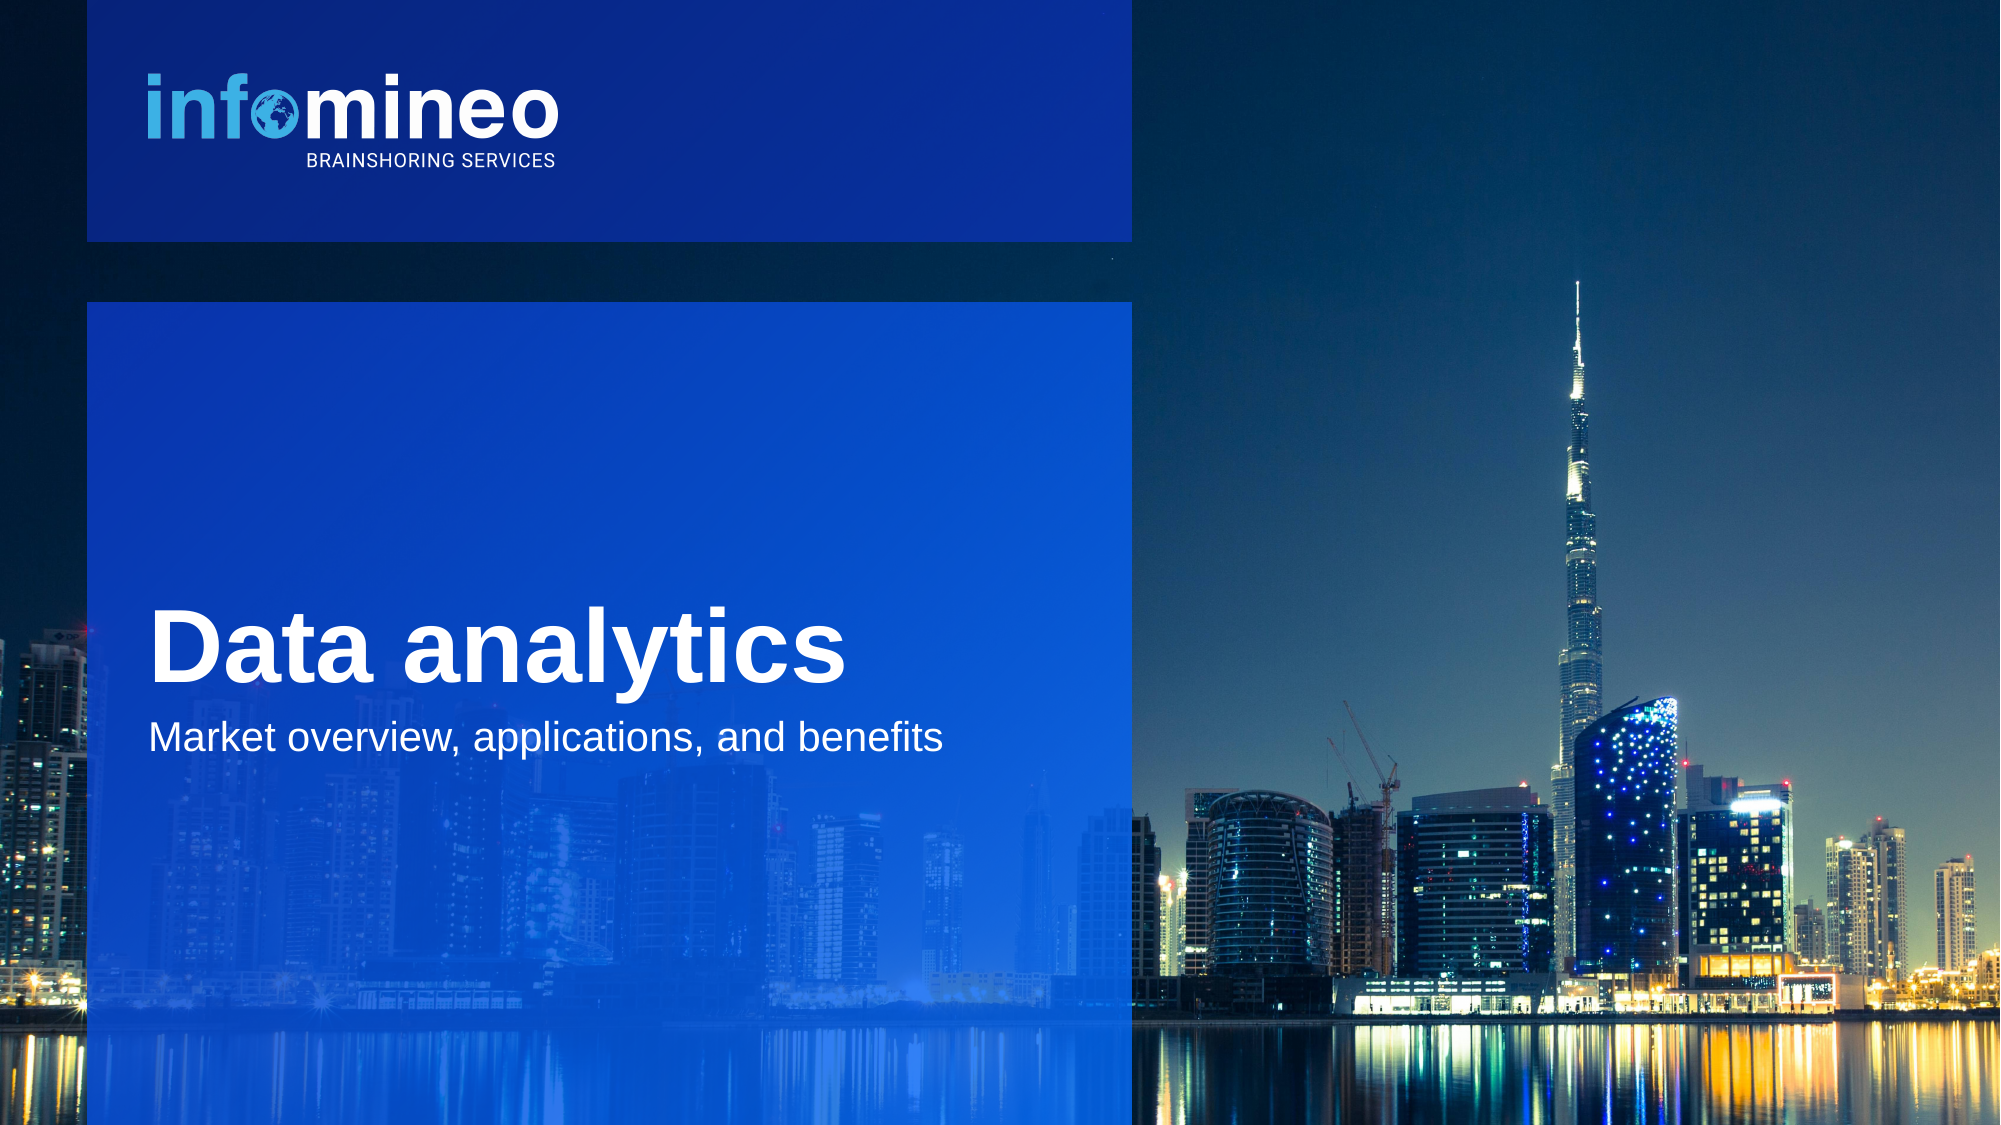

# Data analytics
Market overview, applications, and benefits